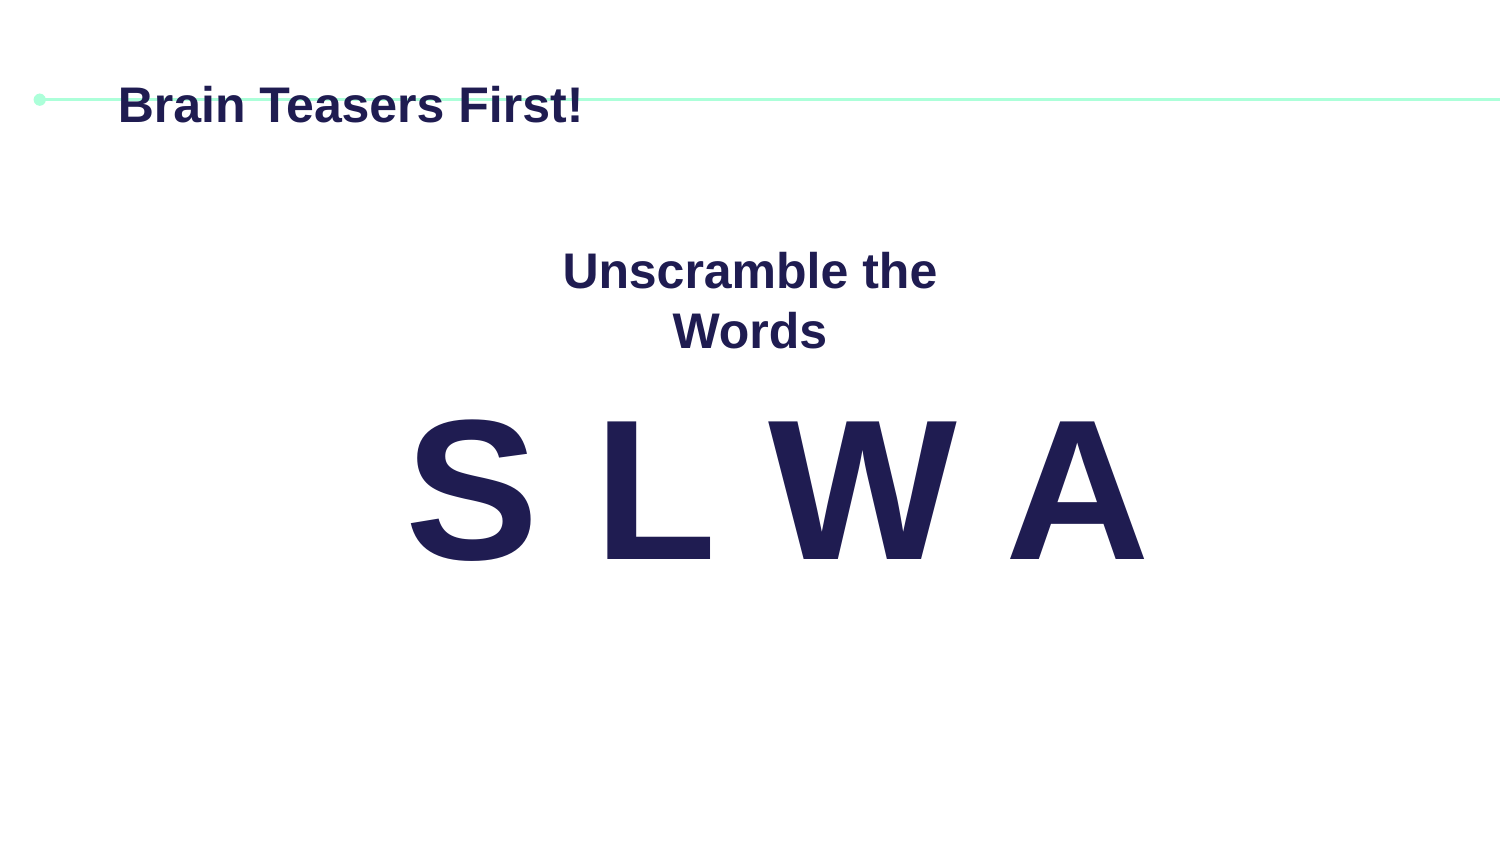

# Brain Teasers First!
Unscramble the Words
 S L W A